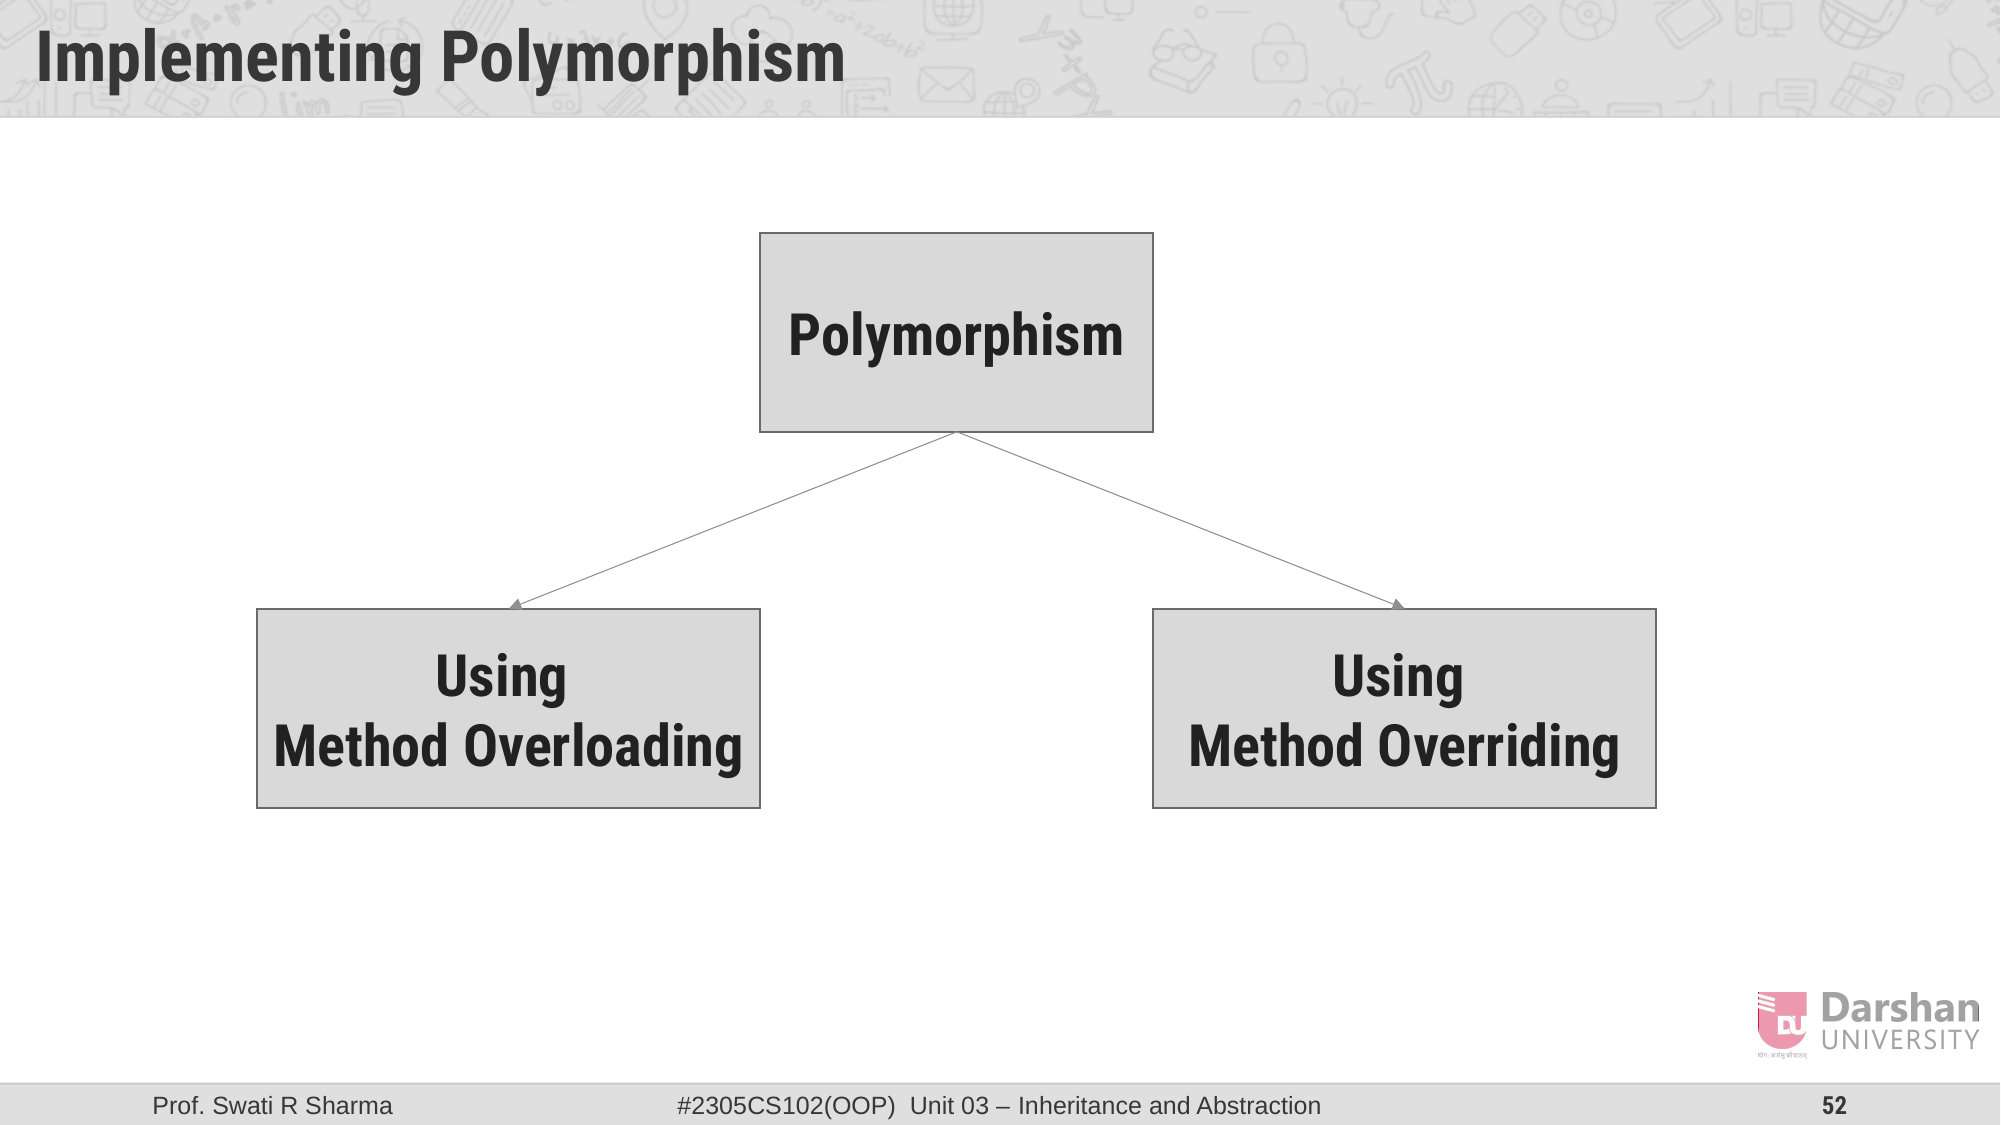

# Implementing Polymorphism
Polymorphism
Using
Method Overloading
Using
Method Overriding